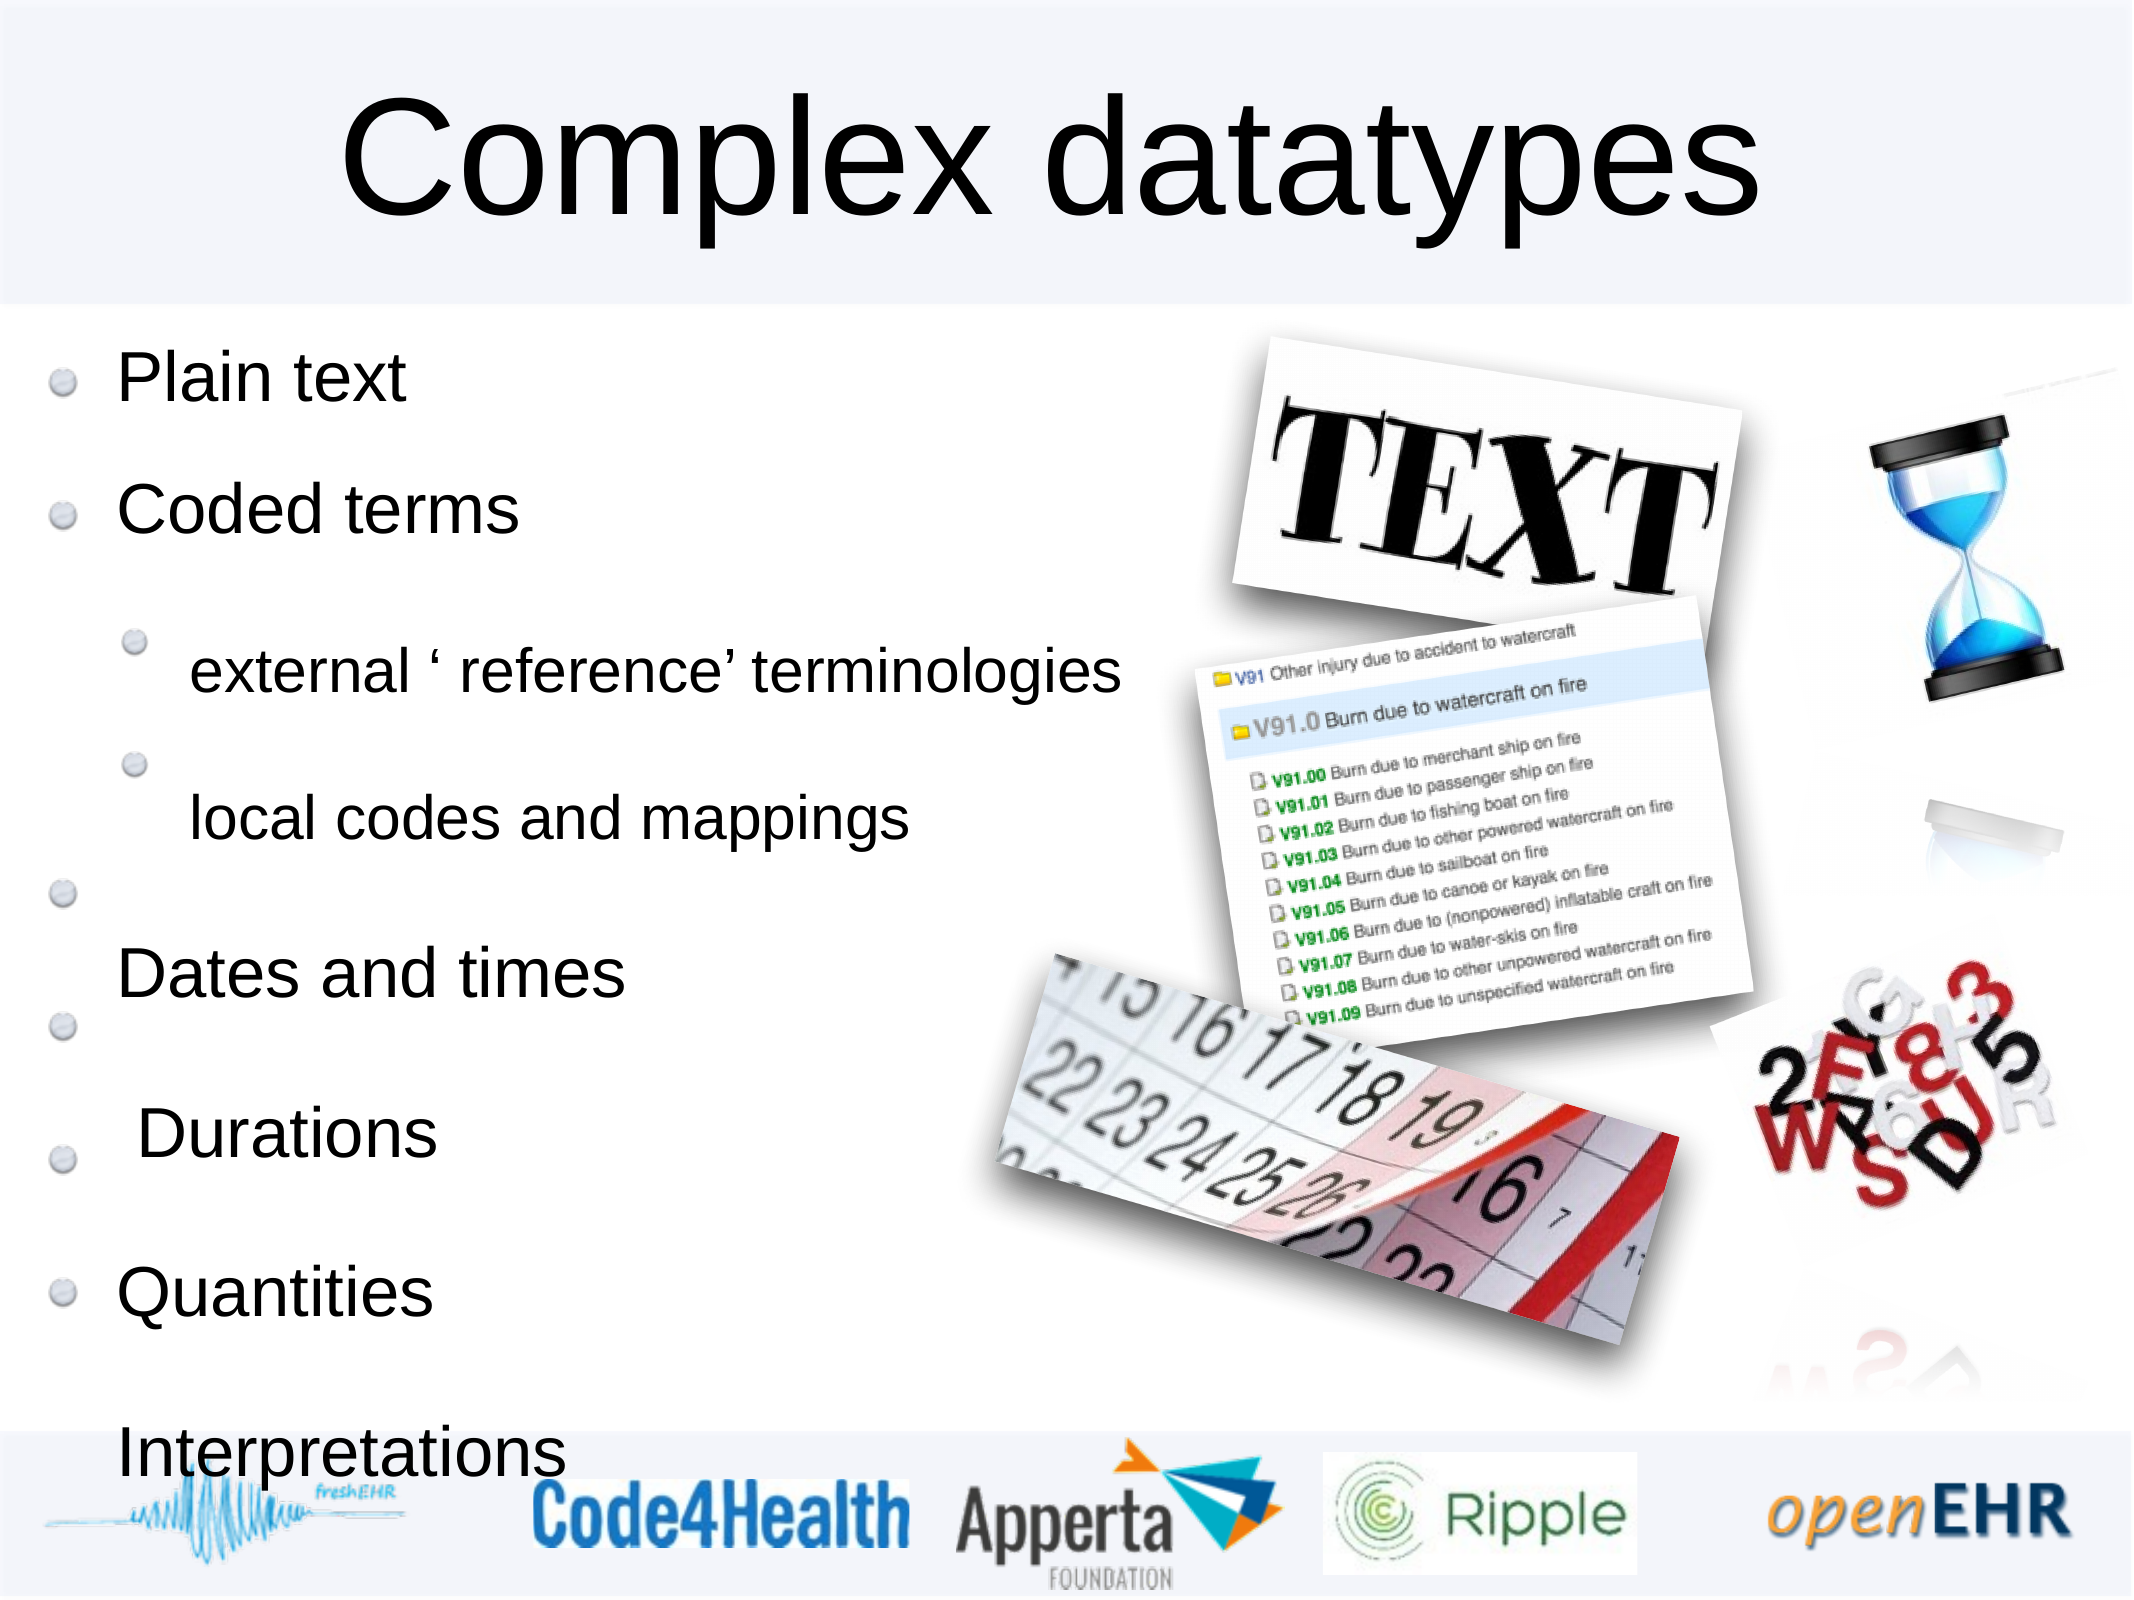

# Complex datatypes
Plain text  Coded terms
external ‘ reference’ terminologies  local codes and mappings
Dates and times  Durations  Quantities  Interpretations